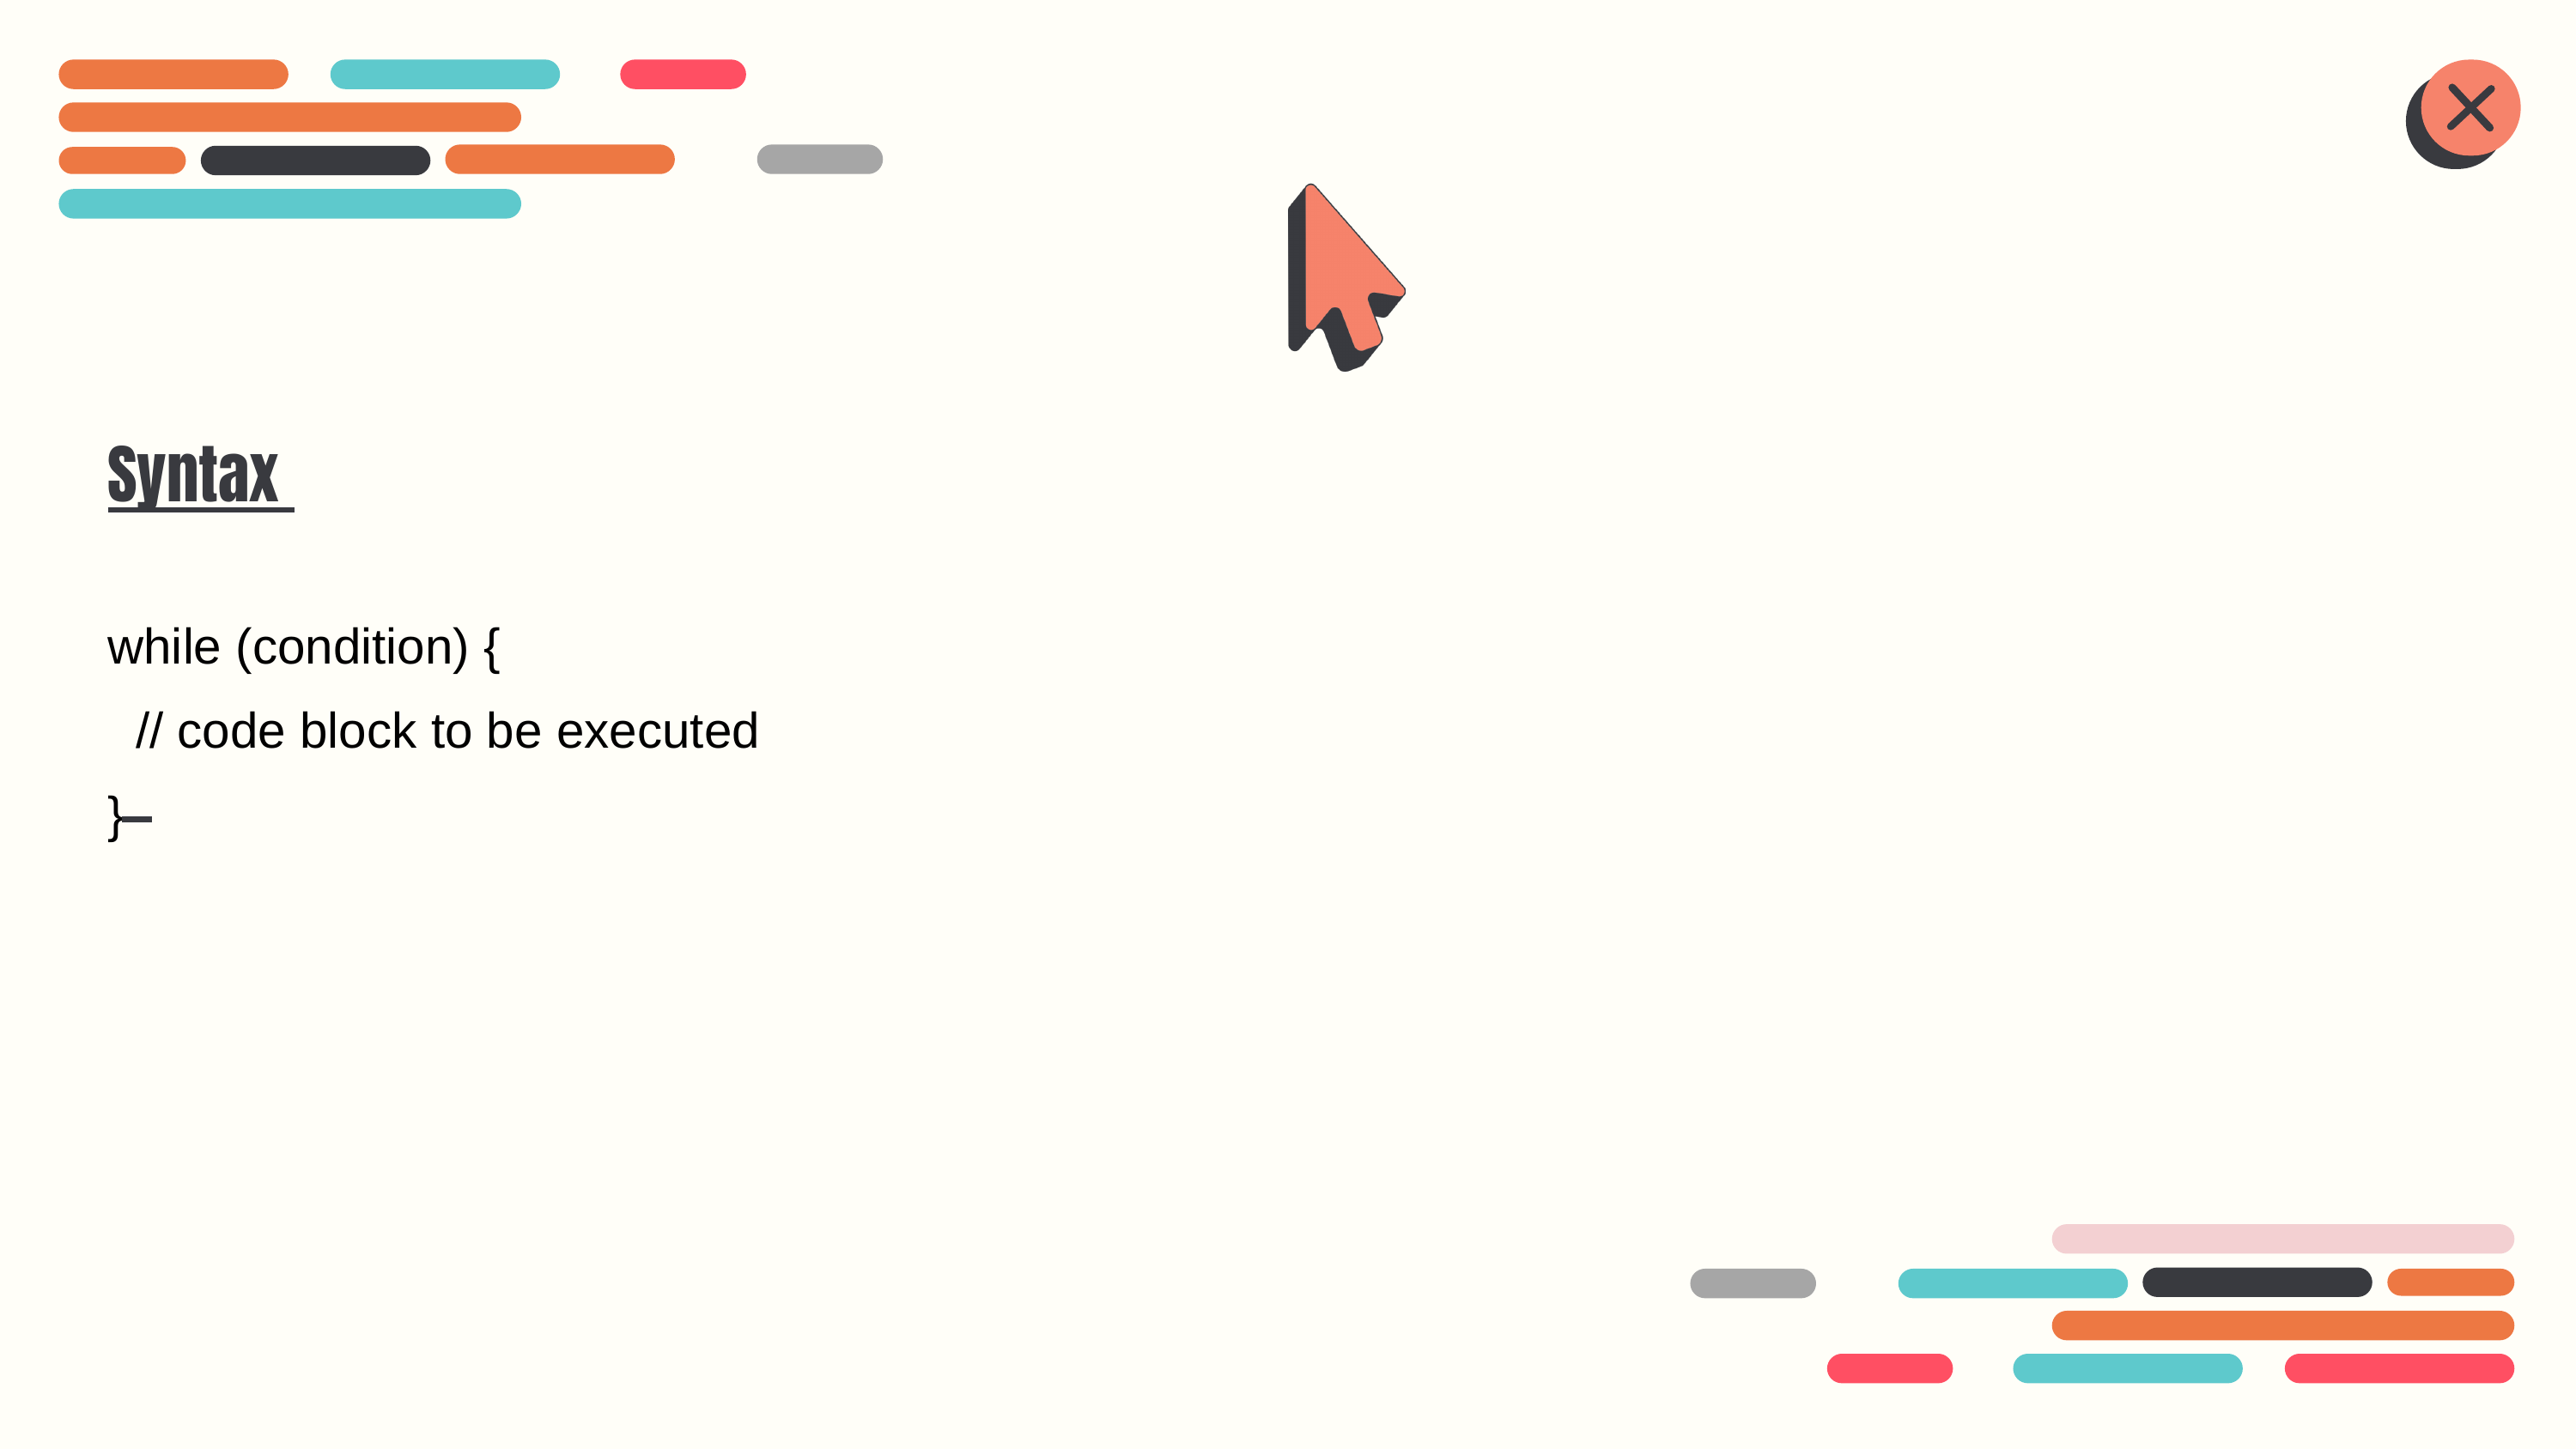

Syntax
while (condition) {
  // code block to be executed
}